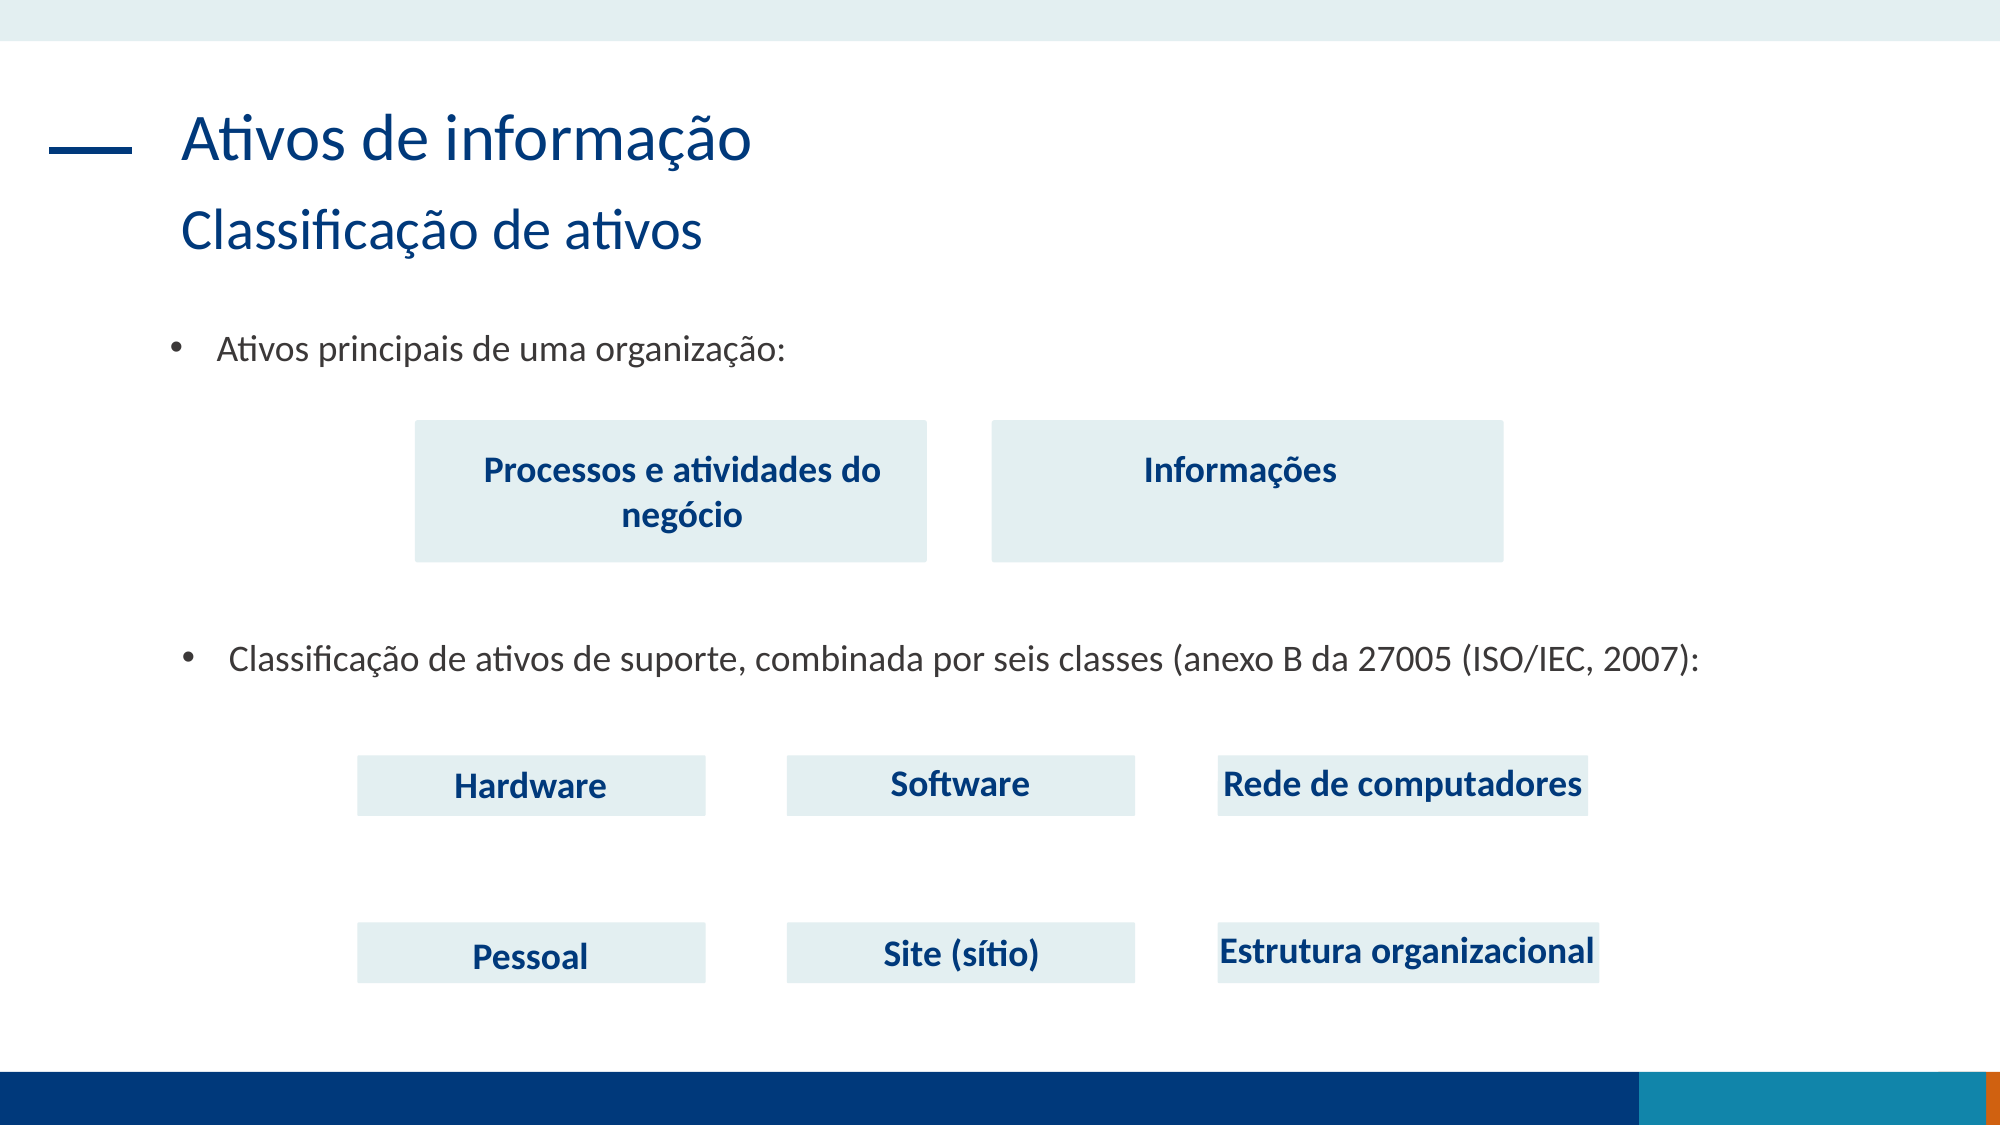

Ativos de informação
Classificação de ativos
Ativos principais de uma organização:

Processos e atividades do negócio

Informações
Classificação de ativos de suporte, combinada por seis classes (anexo B da 27005 (ISO/IEC, 2007):
Software

Rede de computadores

Hardware

Estrutura organizacional

Site (sítio)

Pessoal